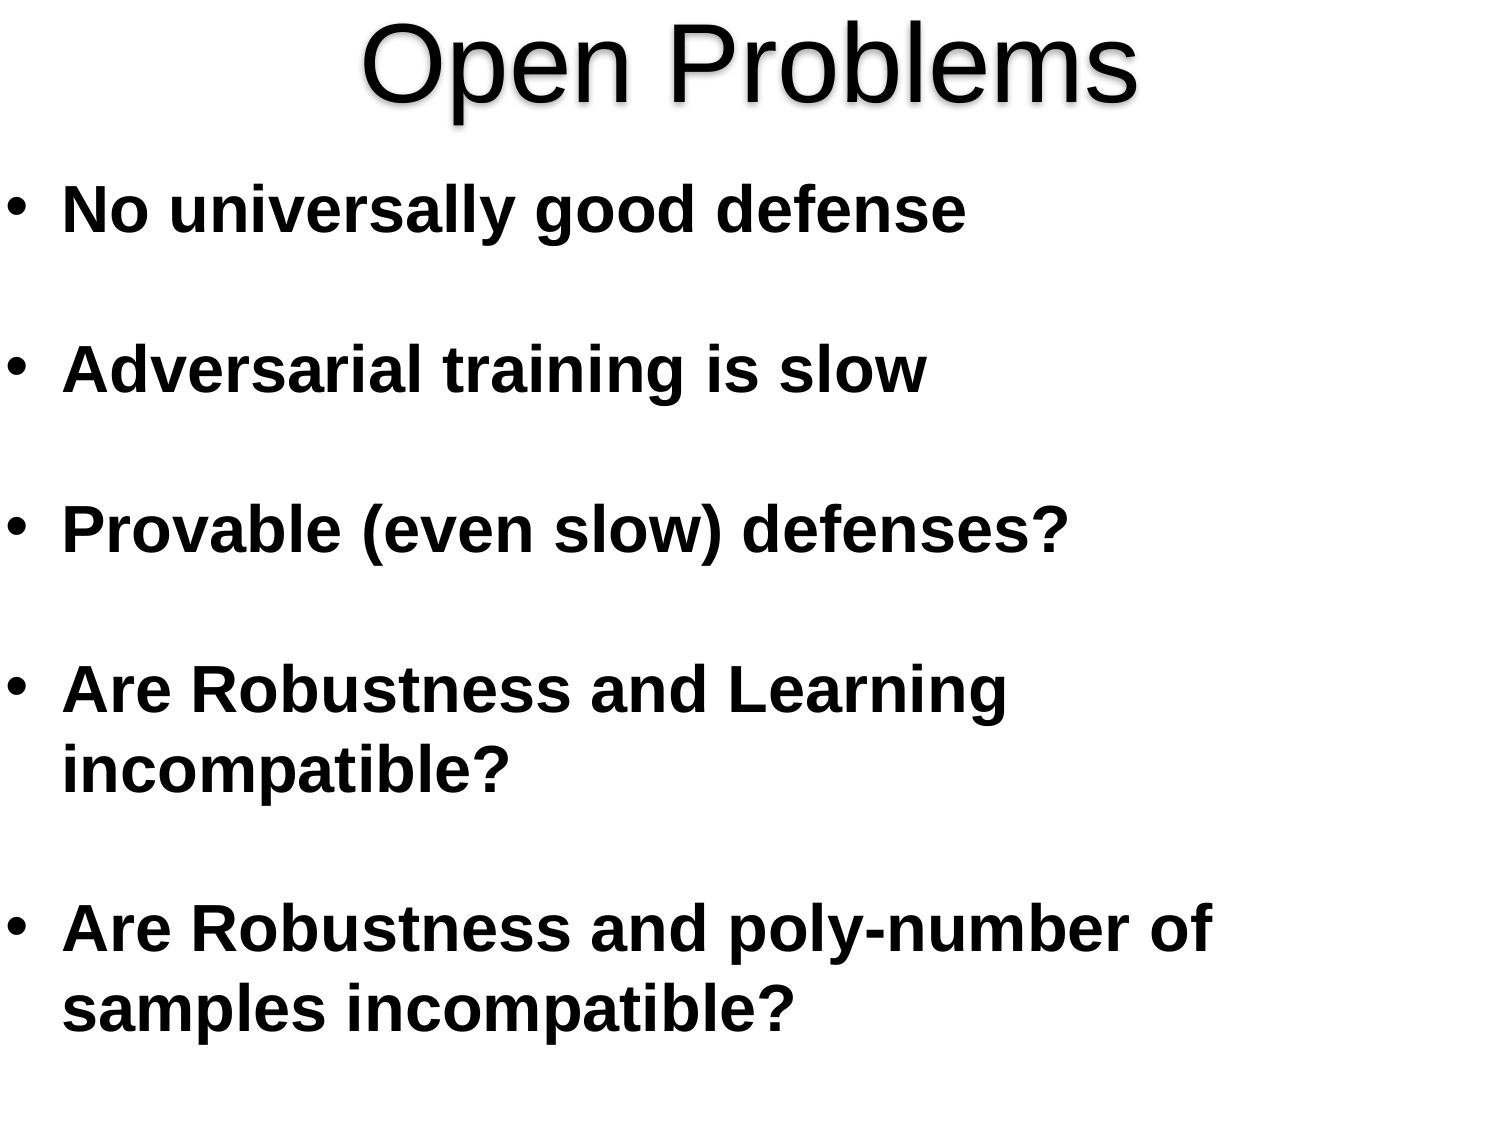

Open Problems
No universally good defense

Adversarial training is slow

Provable (even slow) defenses?

Are Robustness and Learning incompatible?

Are Robustness and poly-number of samples incompatible?

Use of Coding for Defense???